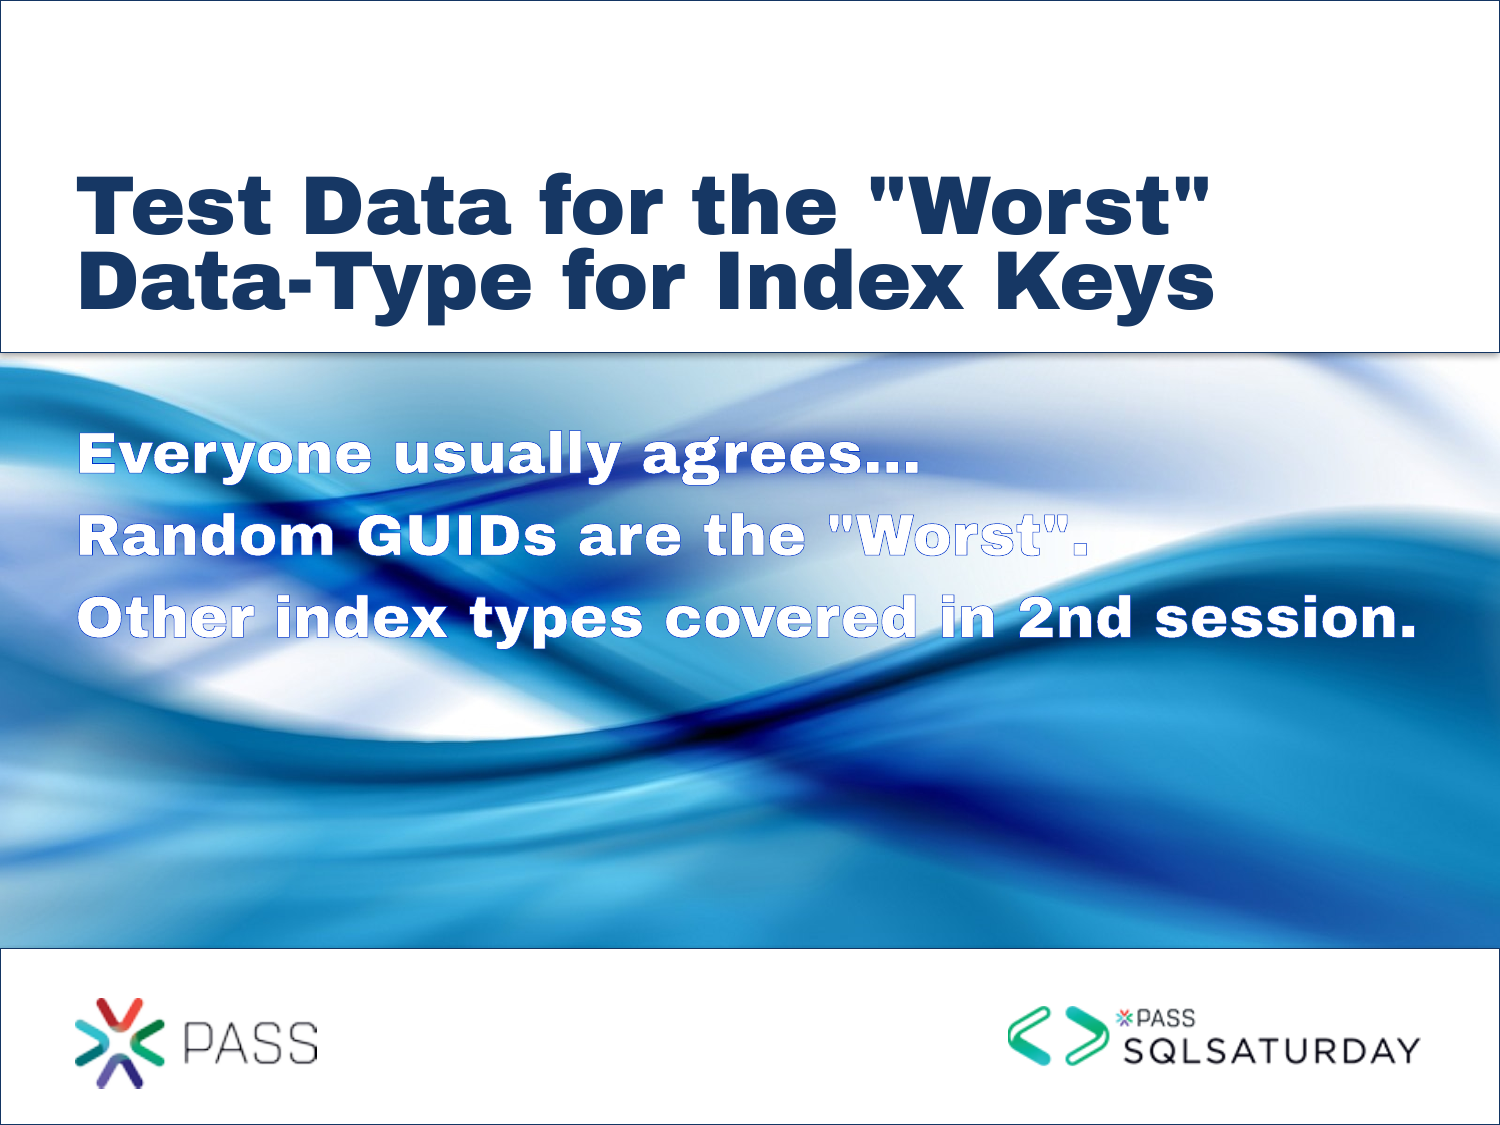

# Test Data for the "Worst" Data-Type for Index Keys
Everyone usually agrees…
Random GUIDs are the "Worst".
Other index types covered in 2nd session.